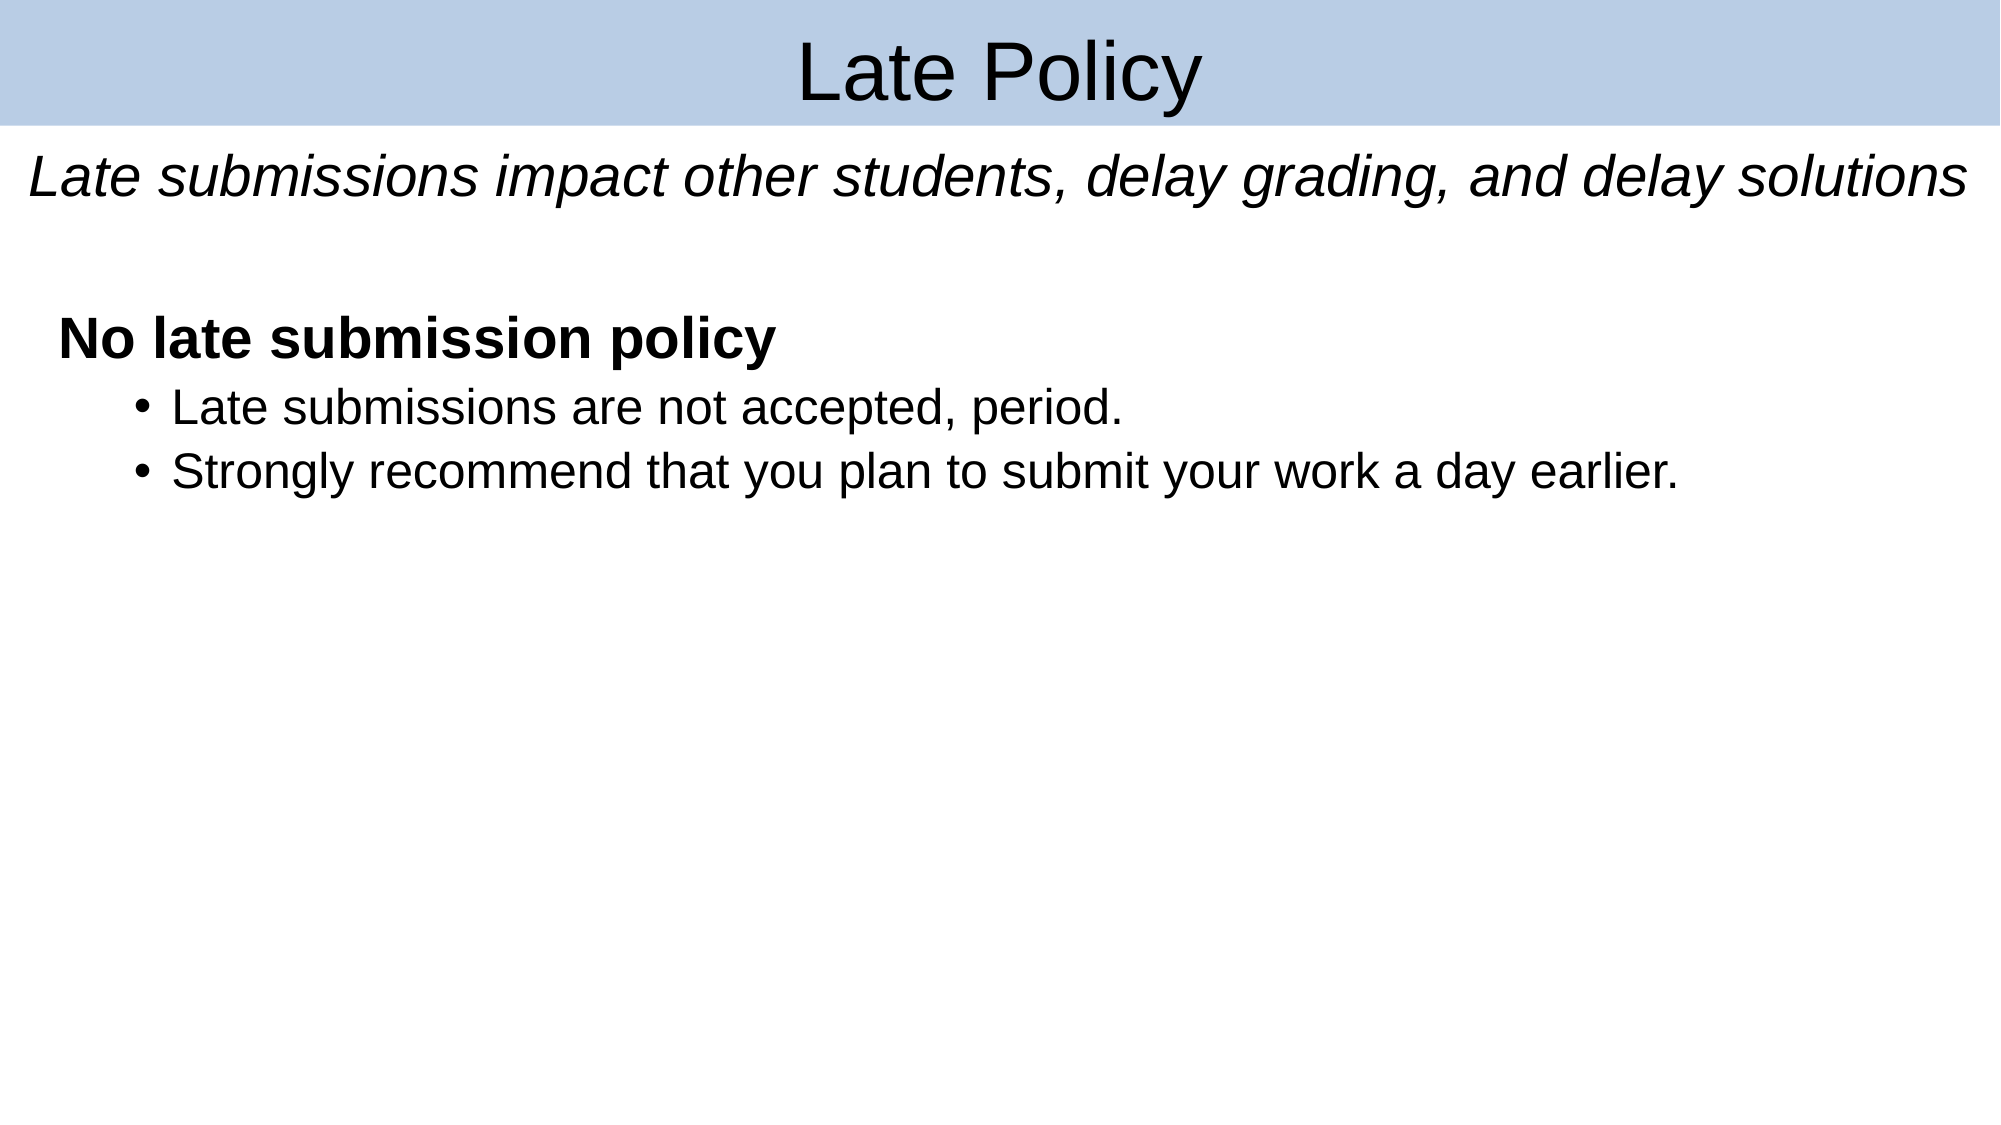

# Late Policy
Late submissions impact other students, delay grading, and delay solutions
No late submission policy
Late submissions are not accepted, period.
Strongly recommend that you plan to submit your work a day earlier.